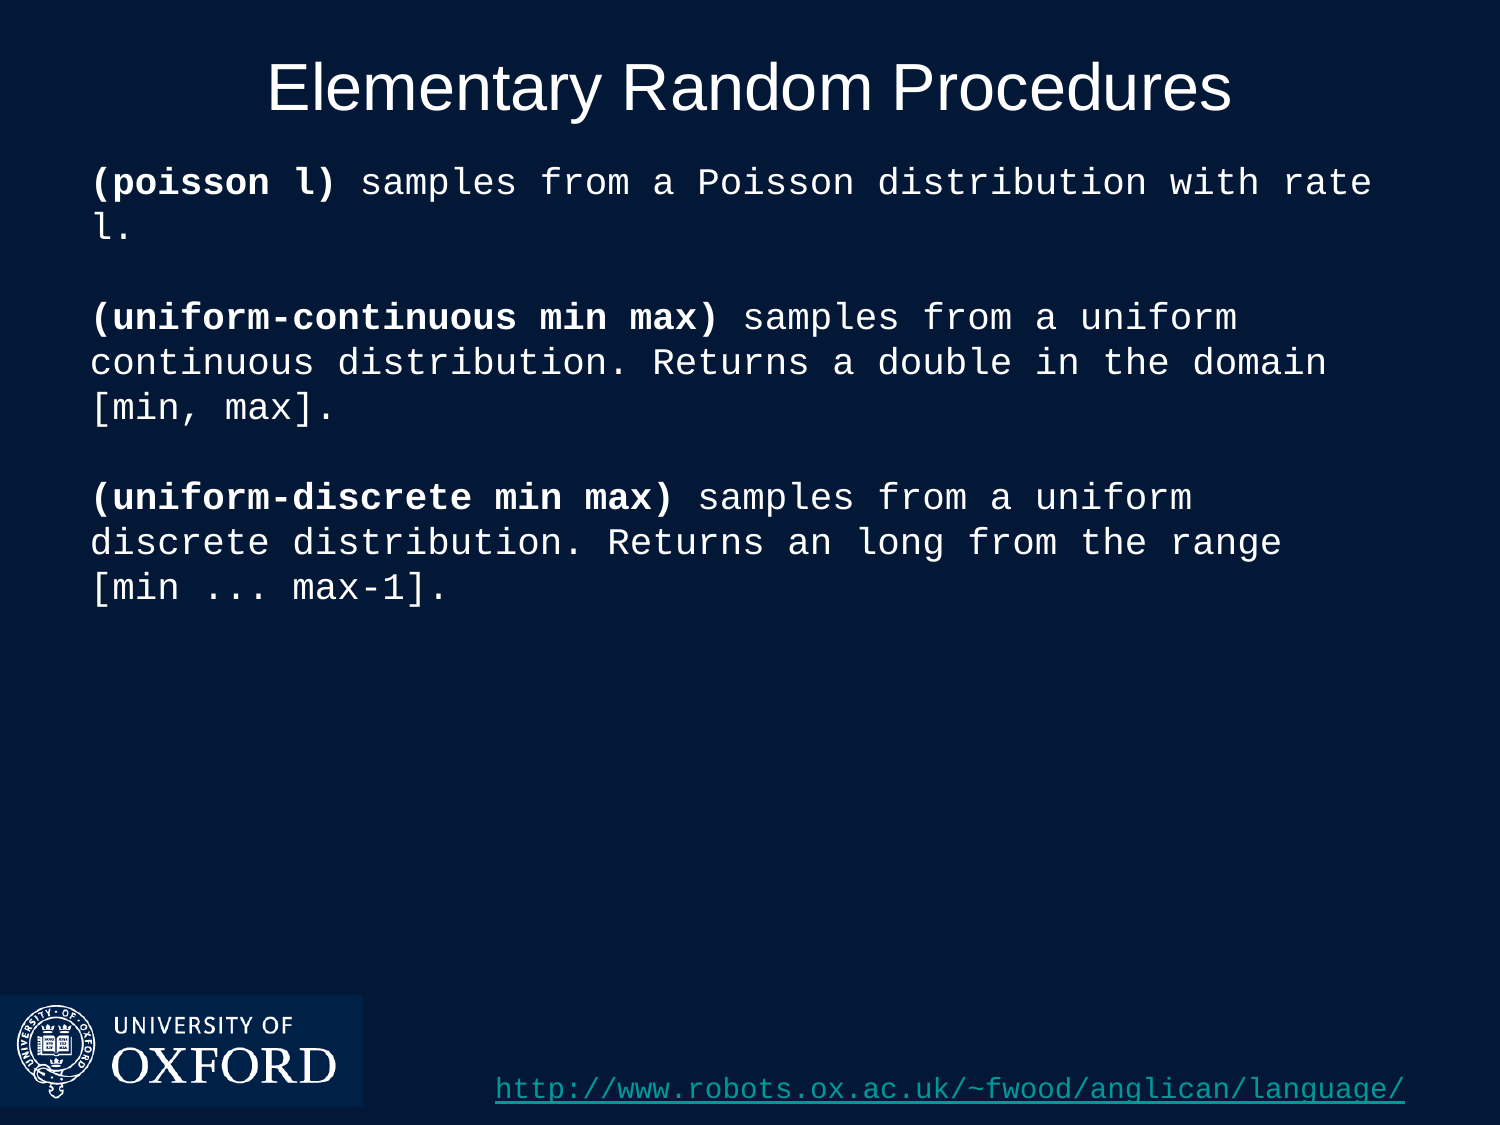

# Elementary Random Procedures
(poisson l) samples from a Poisson distribution with rate l.

(uniform-continuous min max) samples from a uniform continuous distribution. Returns a double in the domain [min, max].

(uniform-discrete min max) samples from a uniform discrete distribution. Returns an long from the range [min ... max-1].

http://www.robots.ox.ac.uk/~fwood/anglican/language/